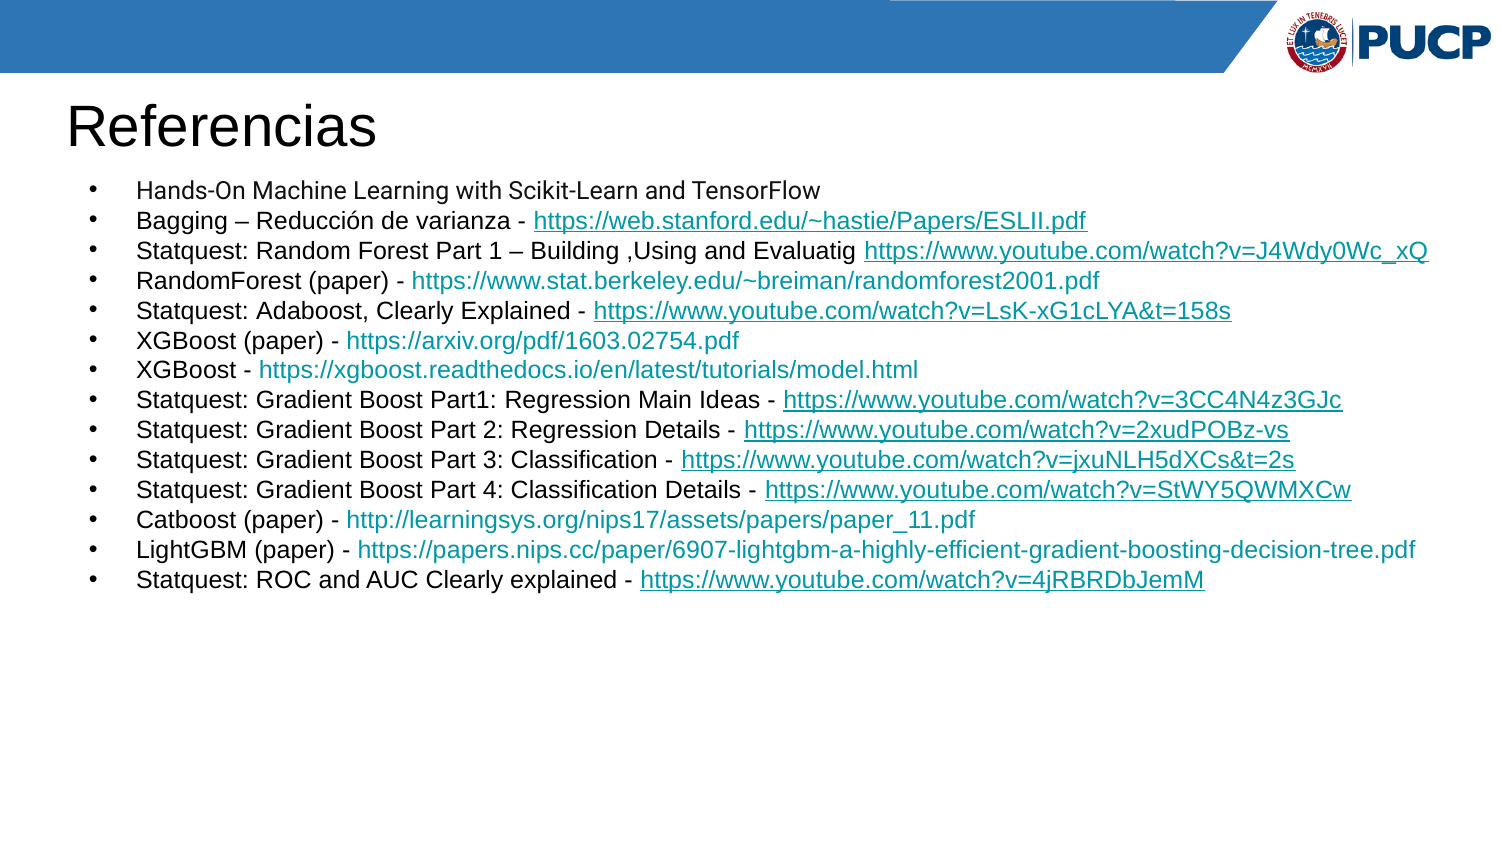

# Referencias
Hands-On Machine Learning with Scikit-Learn and TensorFlow
Bagging – Reducción de varianza - https://web.stanford.edu/~hastie/Papers/ESLII.pdf
Statquest: Random Forest Part 1 – Building ,Using and Evaluatig https://www.youtube.com/watch?v=J4Wdy0Wc_xQ
RandomForest (paper) - https://www.stat.berkeley.edu/~breiman/randomforest2001.pdf
Statquest: Adaboost, Clearly Explained - https://www.youtube.com/watch?v=LsK-xG1cLYA&t=158s
XGBoost (paper) - https://arxiv.org/pdf/1603.02754.pdf
XGBoost - https://xgboost.readthedocs.io/en/latest/tutorials/model.html
Statquest: Gradient Boost Part1: Regression Main Ideas - https://www.youtube.com/watch?v=3CC4N4z3GJc
Statquest: Gradient Boost Part 2: Regression Details - https://www.youtube.com/watch?v=2xudPOBz-vs
Statquest: Gradient Boost Part 3: Classification - https://www.youtube.com/watch?v=jxuNLH5dXCs&t=2s
Statquest: Gradient Boost Part 4: Classification Details - https://www.youtube.com/watch?v=StWY5QWMXCw
Catboost (paper) - http://learningsys.org/nips17/assets/papers/paper_11.pdf
LightGBM (paper) - https://papers.nips.cc/paper/6907-lightgbm-a-highly-efficient-gradient-boosting-decision-tree.pdf
Statquest: ROC and AUC Clearly explained - https://www.youtube.com/watch?v=4jRBRDbJemM